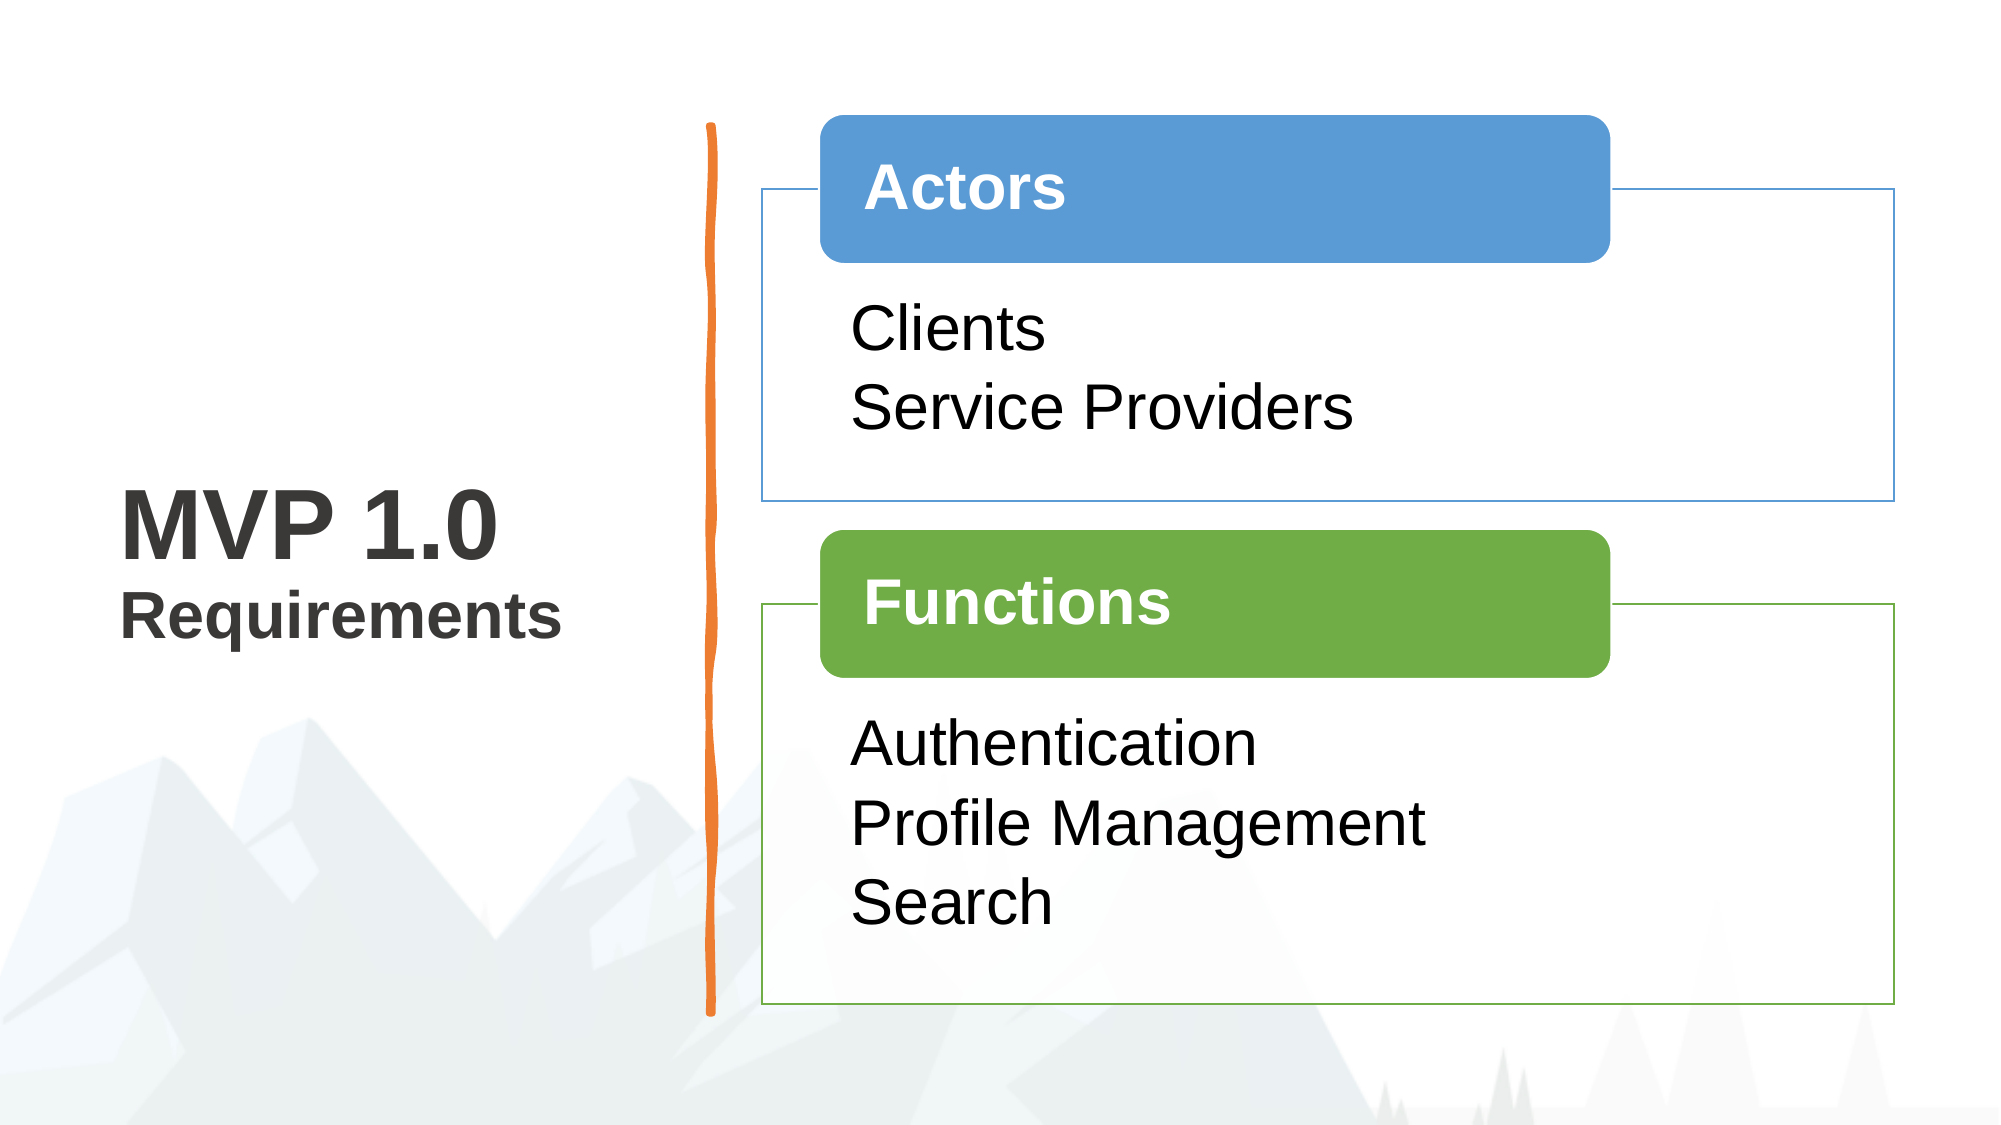

Clients
Service Providers
Actors
Authentication
Profile Management
Search
Functions
# MVP 1.0 Requirements